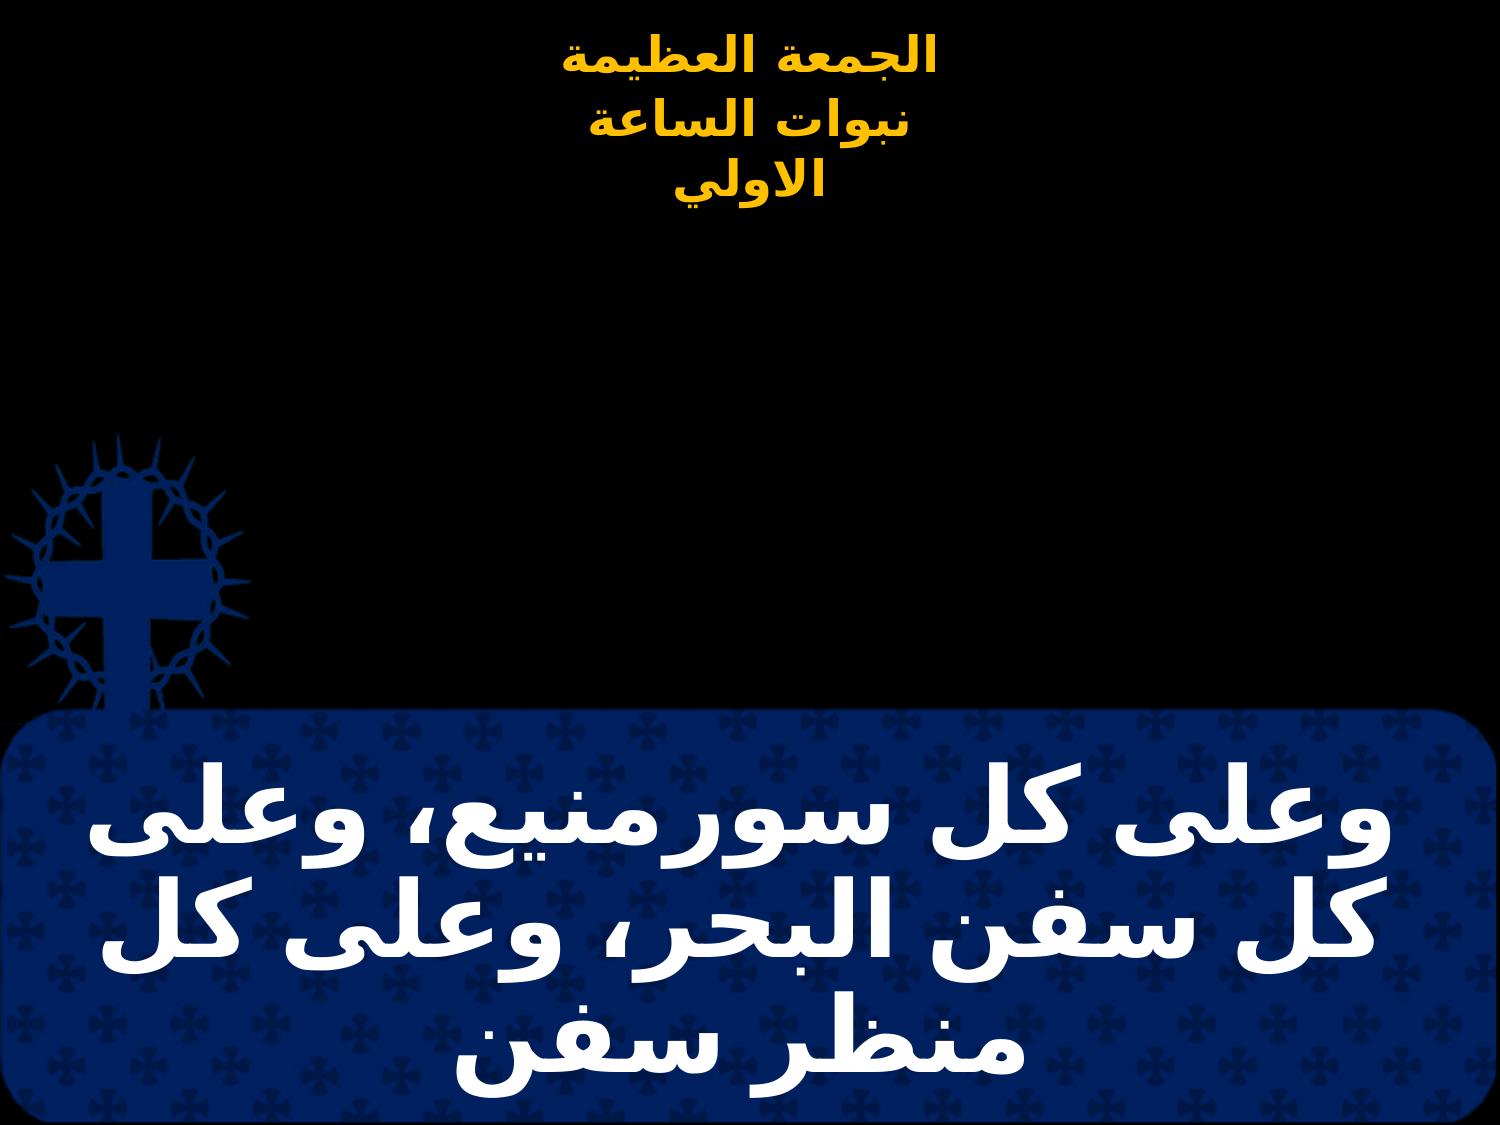

# وعلى كل سورمنيع، وعلى كل سفن البحر، وعلى كل منظر سفن